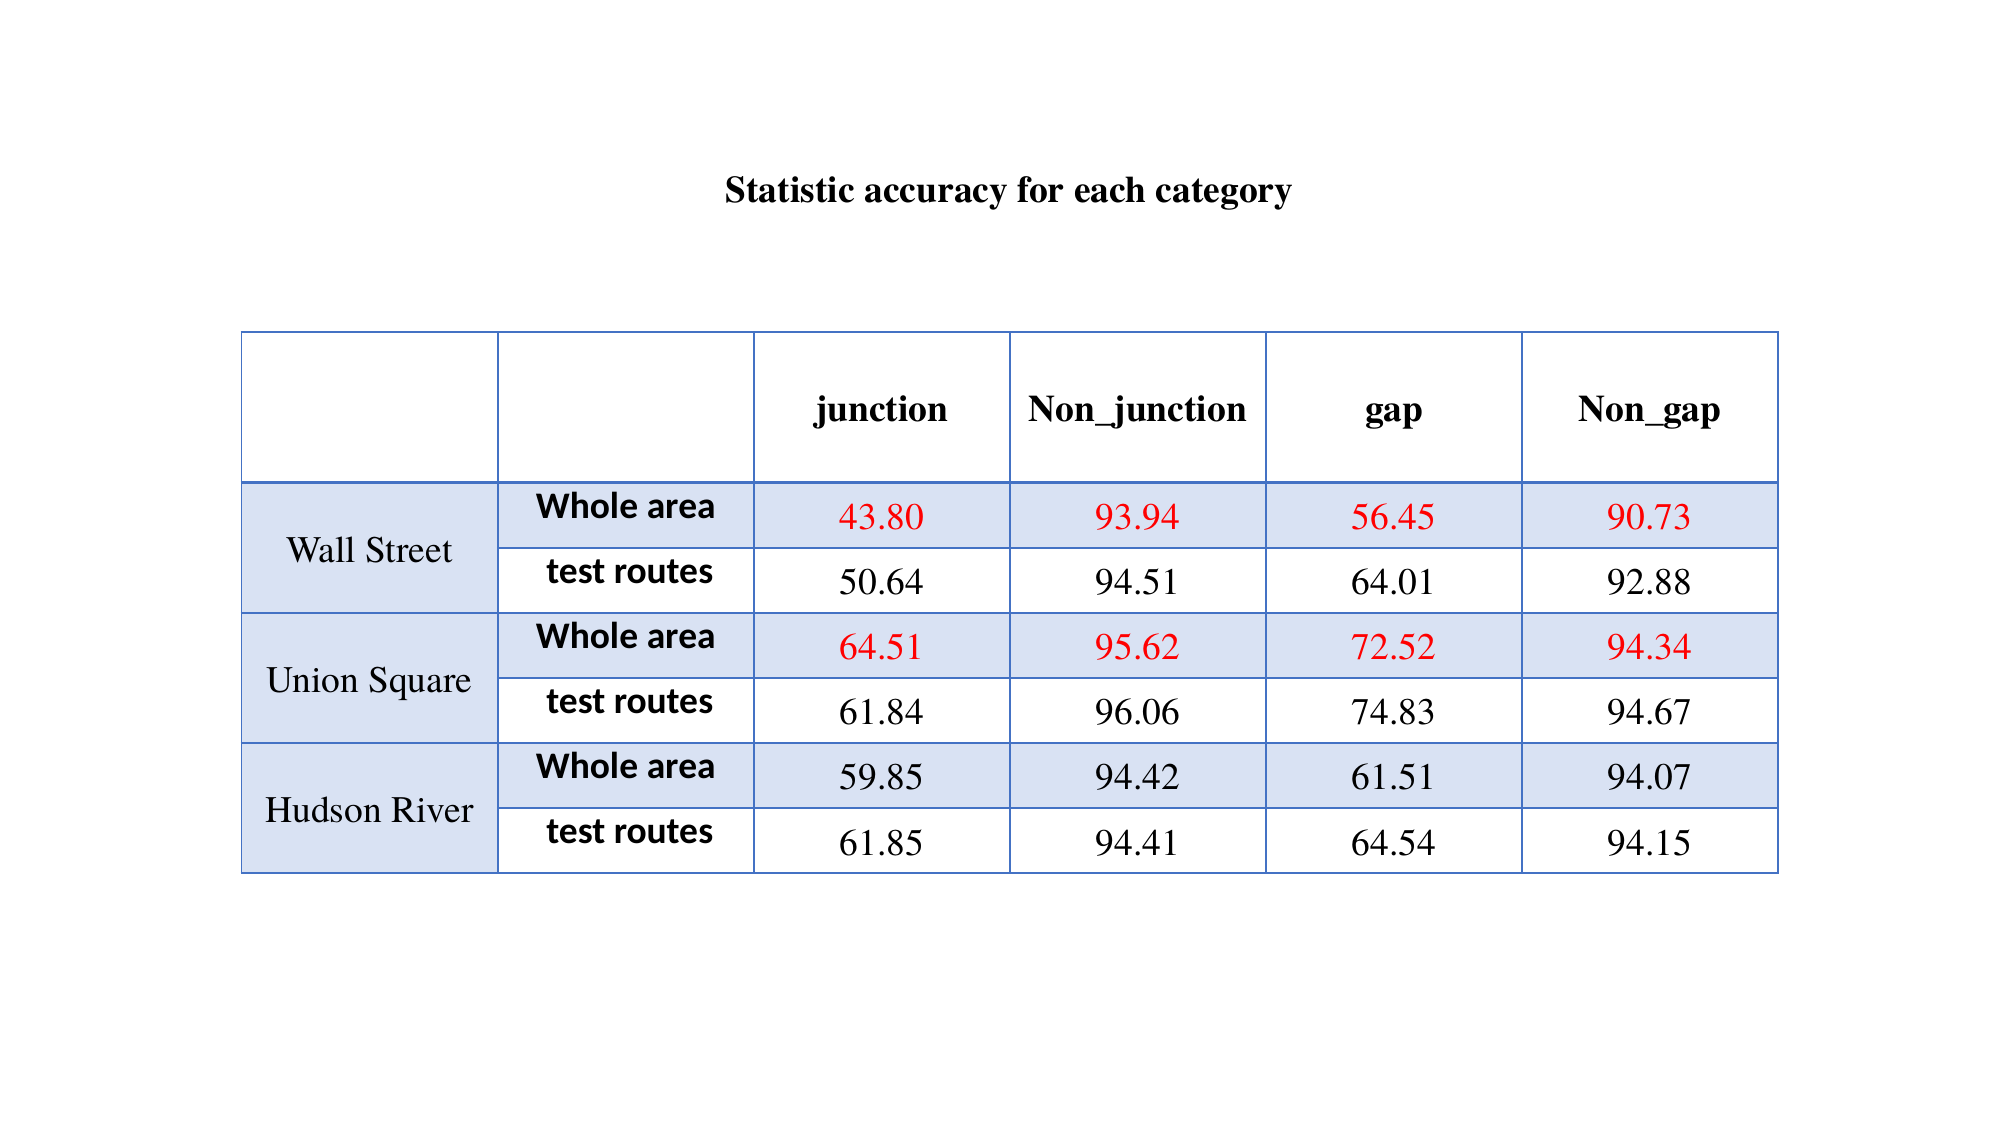

Statistic accuracy for each category
|  |  | junction | Non\_junction | gap | Non\_gap |
| --- | --- | --- | --- | --- | --- |
| Wall Street | Whole area | 43.80 | 93.94 | 56.45 | 90.73 |
|  | test routes | 50.64 | 94.51 | 64.01 | 92.88 |
| Union Square | Whole area | 64.51 | 95.62 | 72.52 | 94.34 |
|  | test routes | 61.84 | 96.06 | 74.83 | 94.67 |
| Hudson River | Whole area | 59.85 | 94.42 | 61.51 | 94.07 |
|  | test routes | 61.85 | 94.41 | 64.54 | 94.15 |